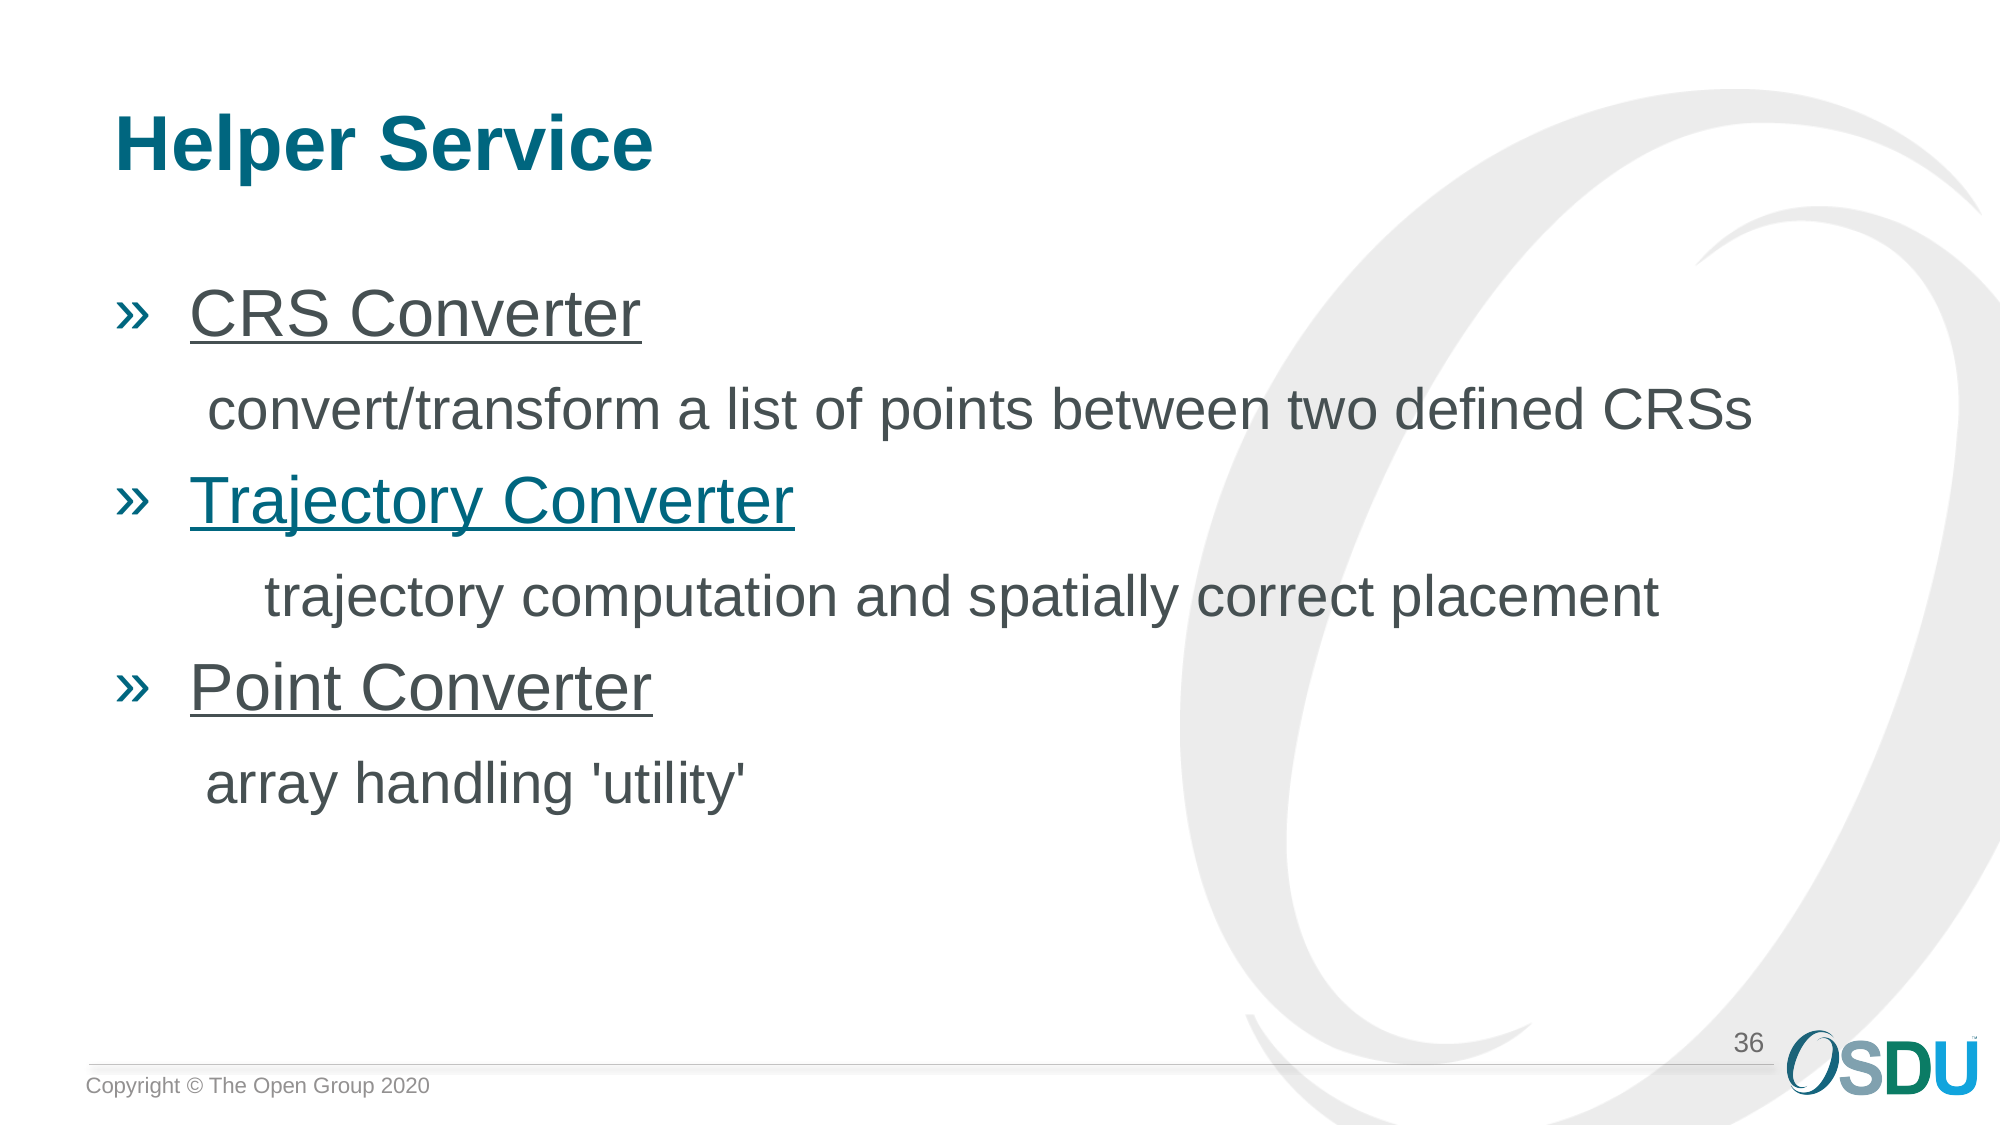

# Helper Service
CRS Converter
     convert/transform a list of points between two defined CRSs
Trajectory Converter
	trajectory computation and spatially correct placement
Point Converter
     array handling 'utility'

36